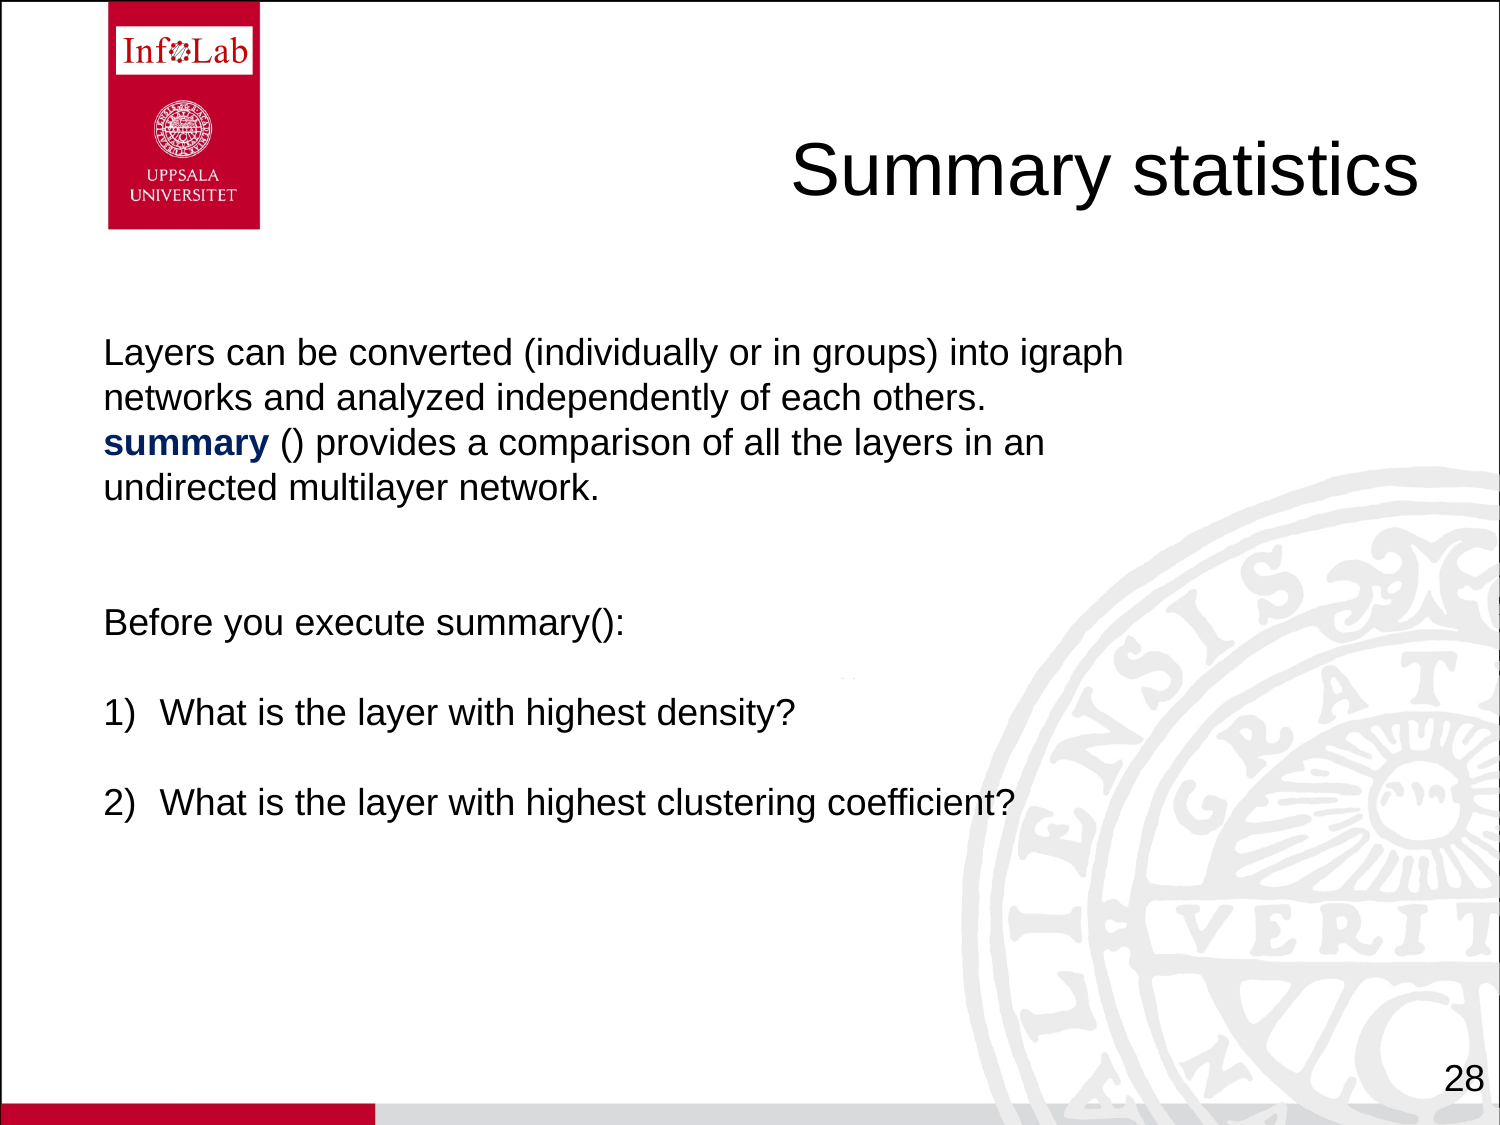

# Summary statistics
Layers can be converted (individually or in groups) into igraph networks and analyzed independently of each others.
summary () provides a comparison of all the layers in an undirected multilayer network.

Before you execute summary():

What is the layer with highest density?

What is the layer with highest clustering coefficient?